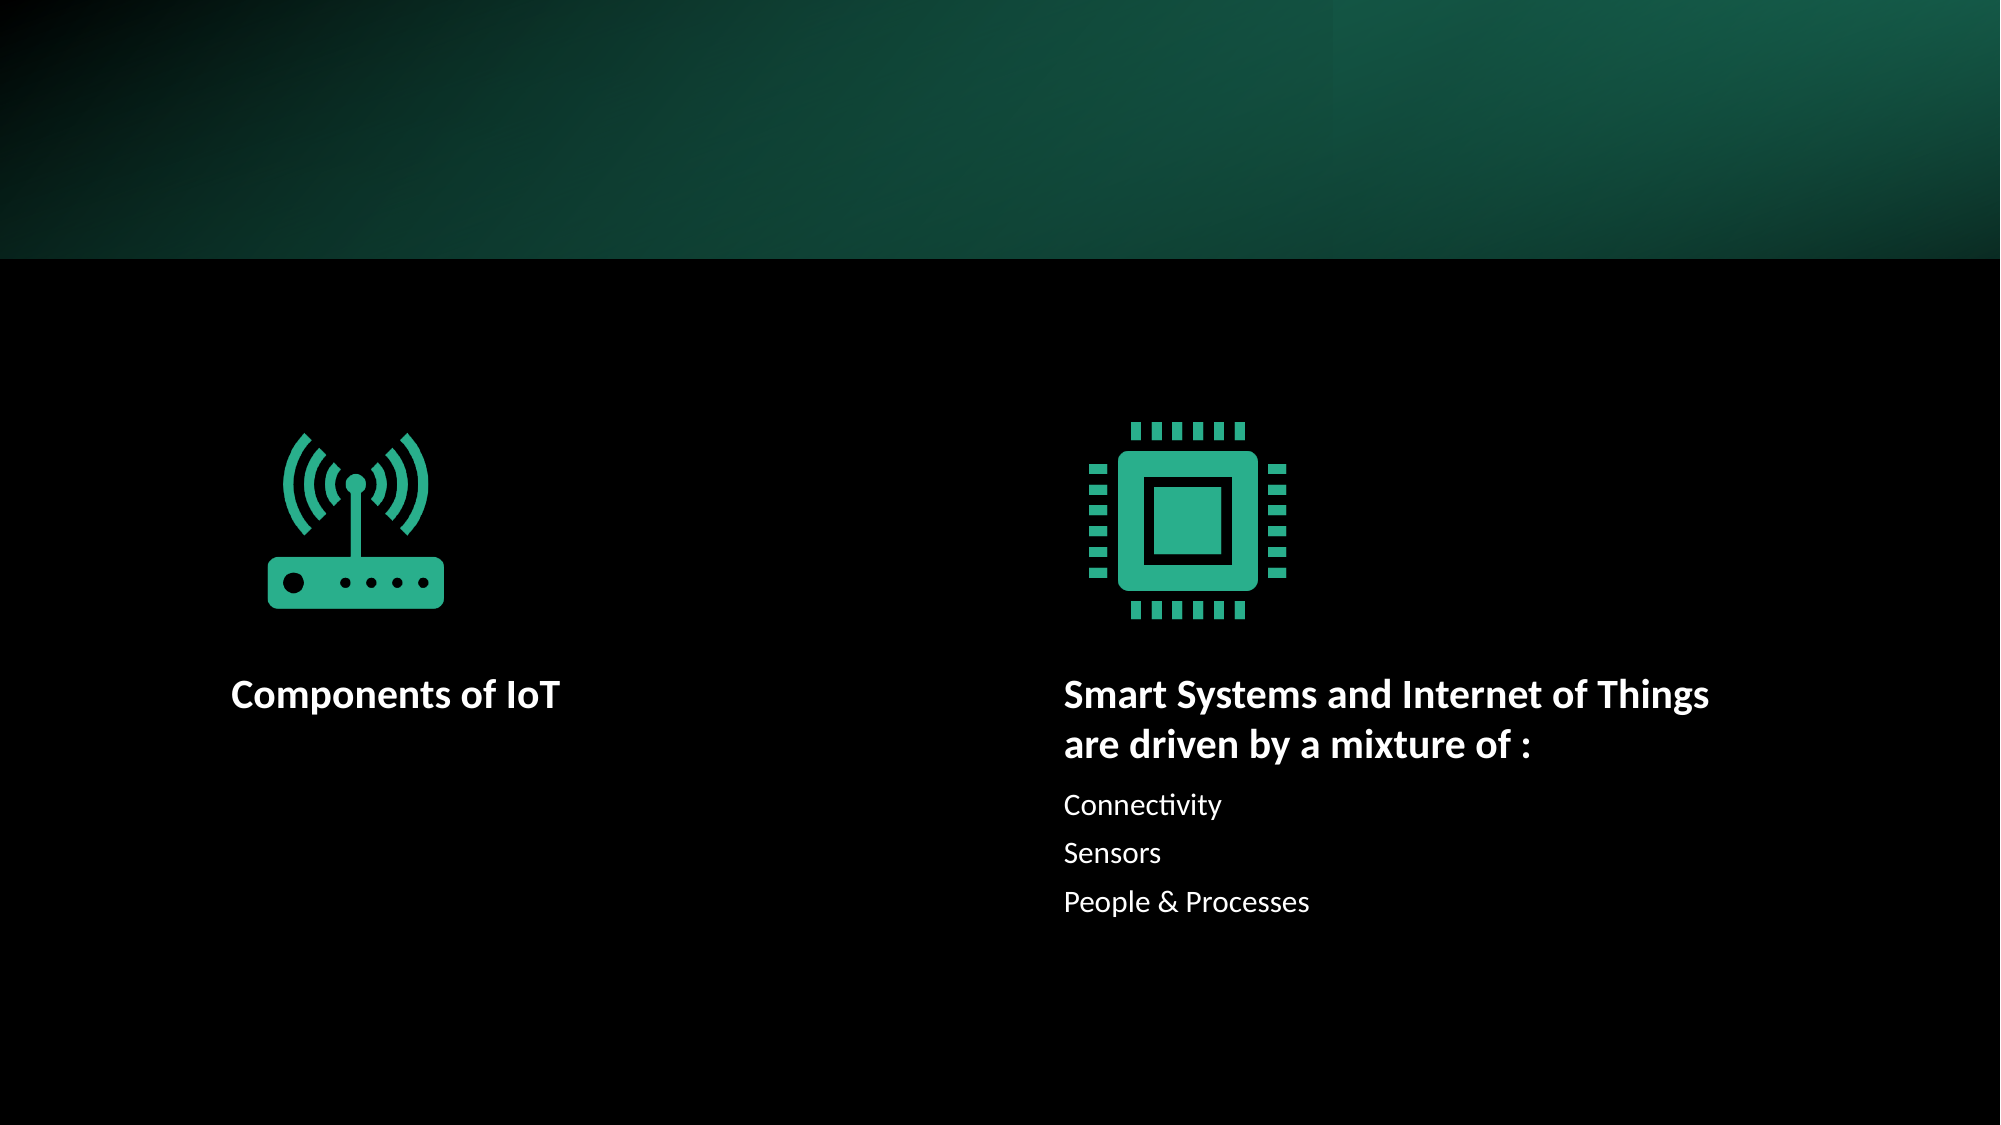

Components of IoT
Smart Systems and Internet of Things are driven by a mixture of :
Connectivity
Sensors
People & Processes